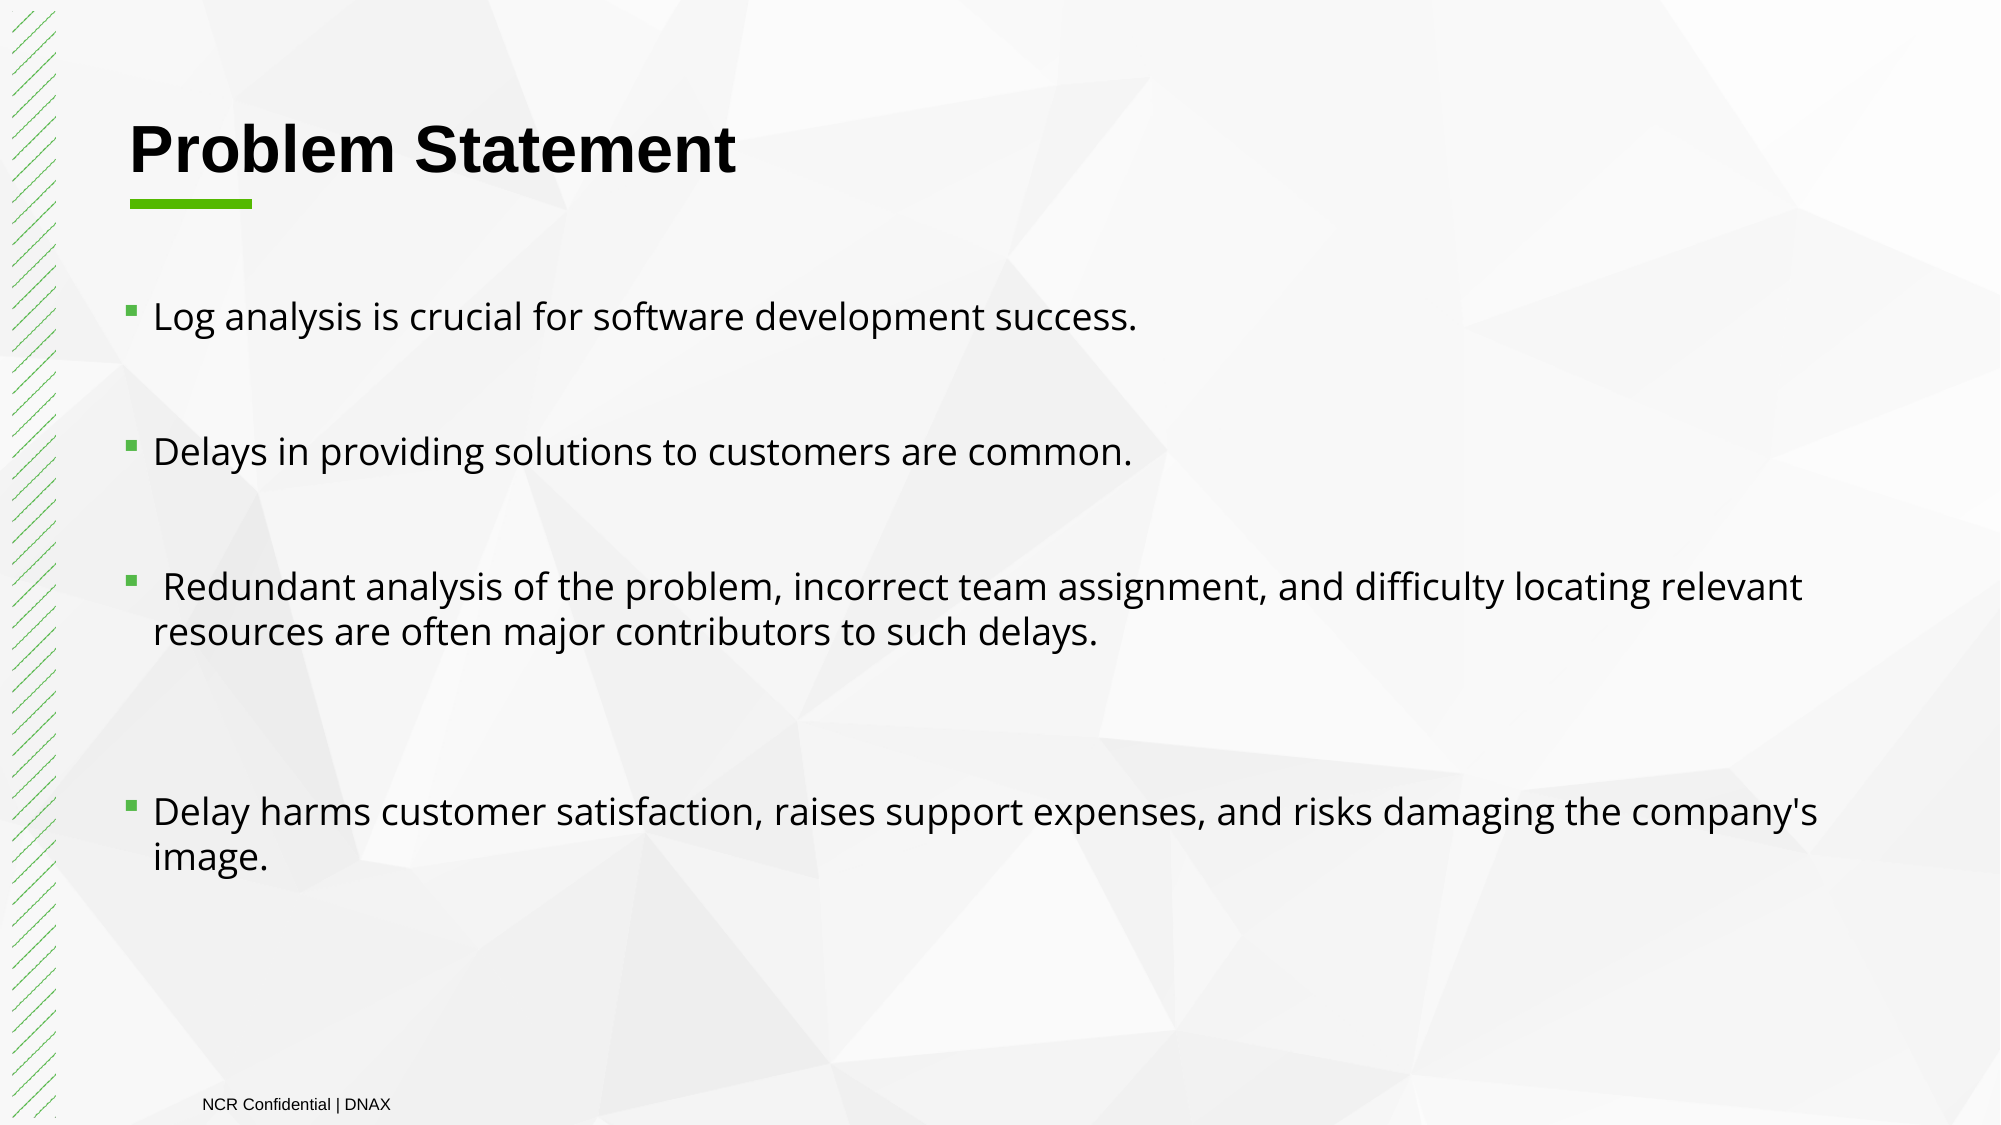

# Problem Statement

Log analysis is crucial for software development success.

Delays in providing solutions to customers are common.

 Redundant analysis of the problem, incorrect team assignment, and difficulty locating relevant resources are often major contributors to such delays.

Delay harms customer satisfaction, raises support expenses, and risks damaging the company's image.

NCR Confidential | DNAX